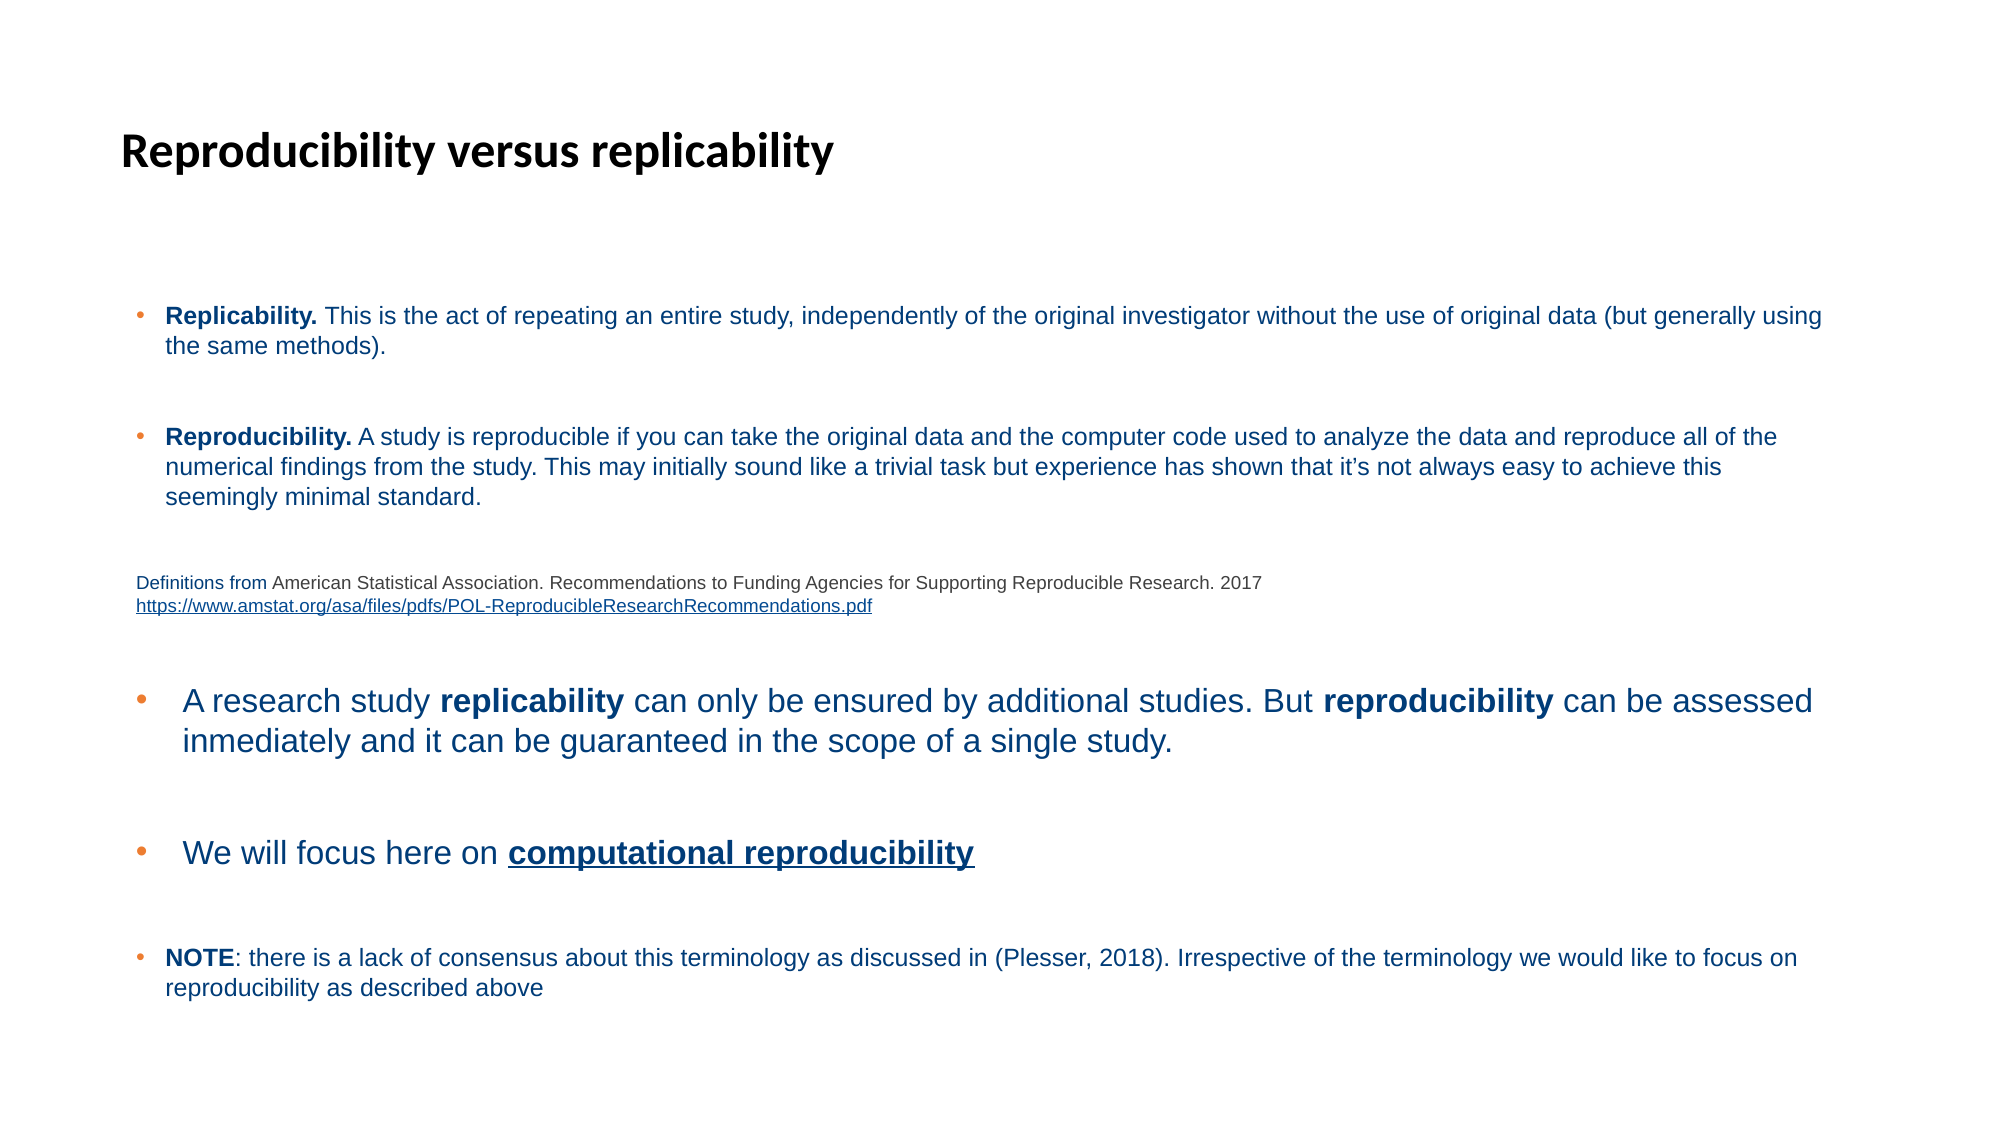

Reproducibility versus replicability
# Reproducibility versus replicability
Replicability. This is the act of repeating an entire study, independently of the original investigator without the use of original data (but generally using the same methods).

Reproducibility. A study is reproducible if you can take the original data and the computer code used to analyze the data and reproduce all of the numerical findings from the study. This may initially sound like a trivial task but experience has shown that it’s not always easy to achieve this seemingly minimal standard.

Definitions from American Statistical Association. Recommendations to Funding Agencies for Supporting Reproducible Research. 2017
https://www.amstat.org/asa/files/pdfs/POL-ReproducibleResearchRecommendations.pdf

A research study replicability can only be ensured by additional studies. But reproducibility can be assessed inmediately and it can be guaranteed in the scope of a single study.

We will focus here on computational reproducibility

NOTE: there is a lack of consensus about this terminology as discussed in (Plesser, 2018). Irrespective of the terminology we would like to focus on reproducibility as described above
4